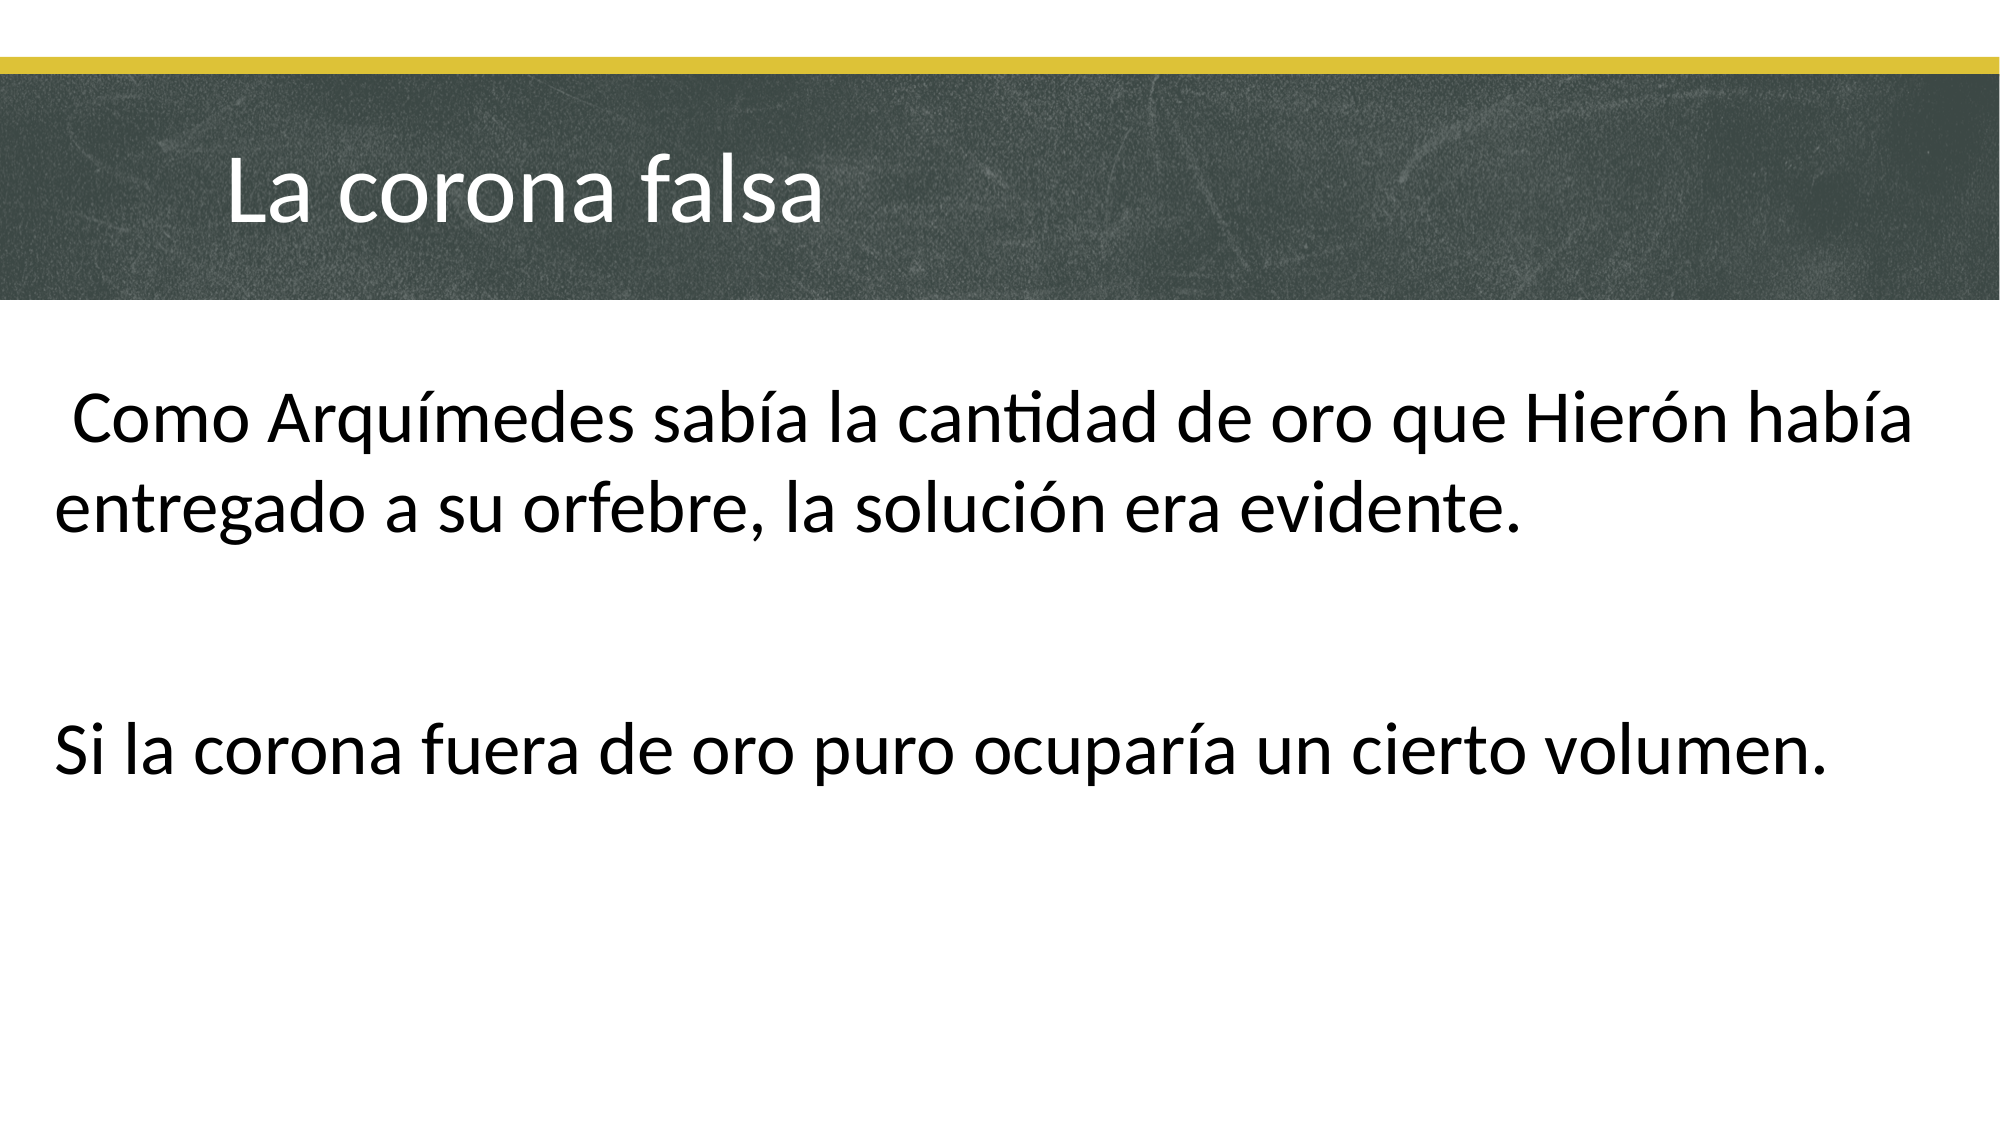

# La corona falsa
 Como Arquímedes sabía la cantidad de oro que Hierón había entregado a su orfebre, la solución era evidente.

Si la corona fuera de oro puro ocuparía un cierto volumen.